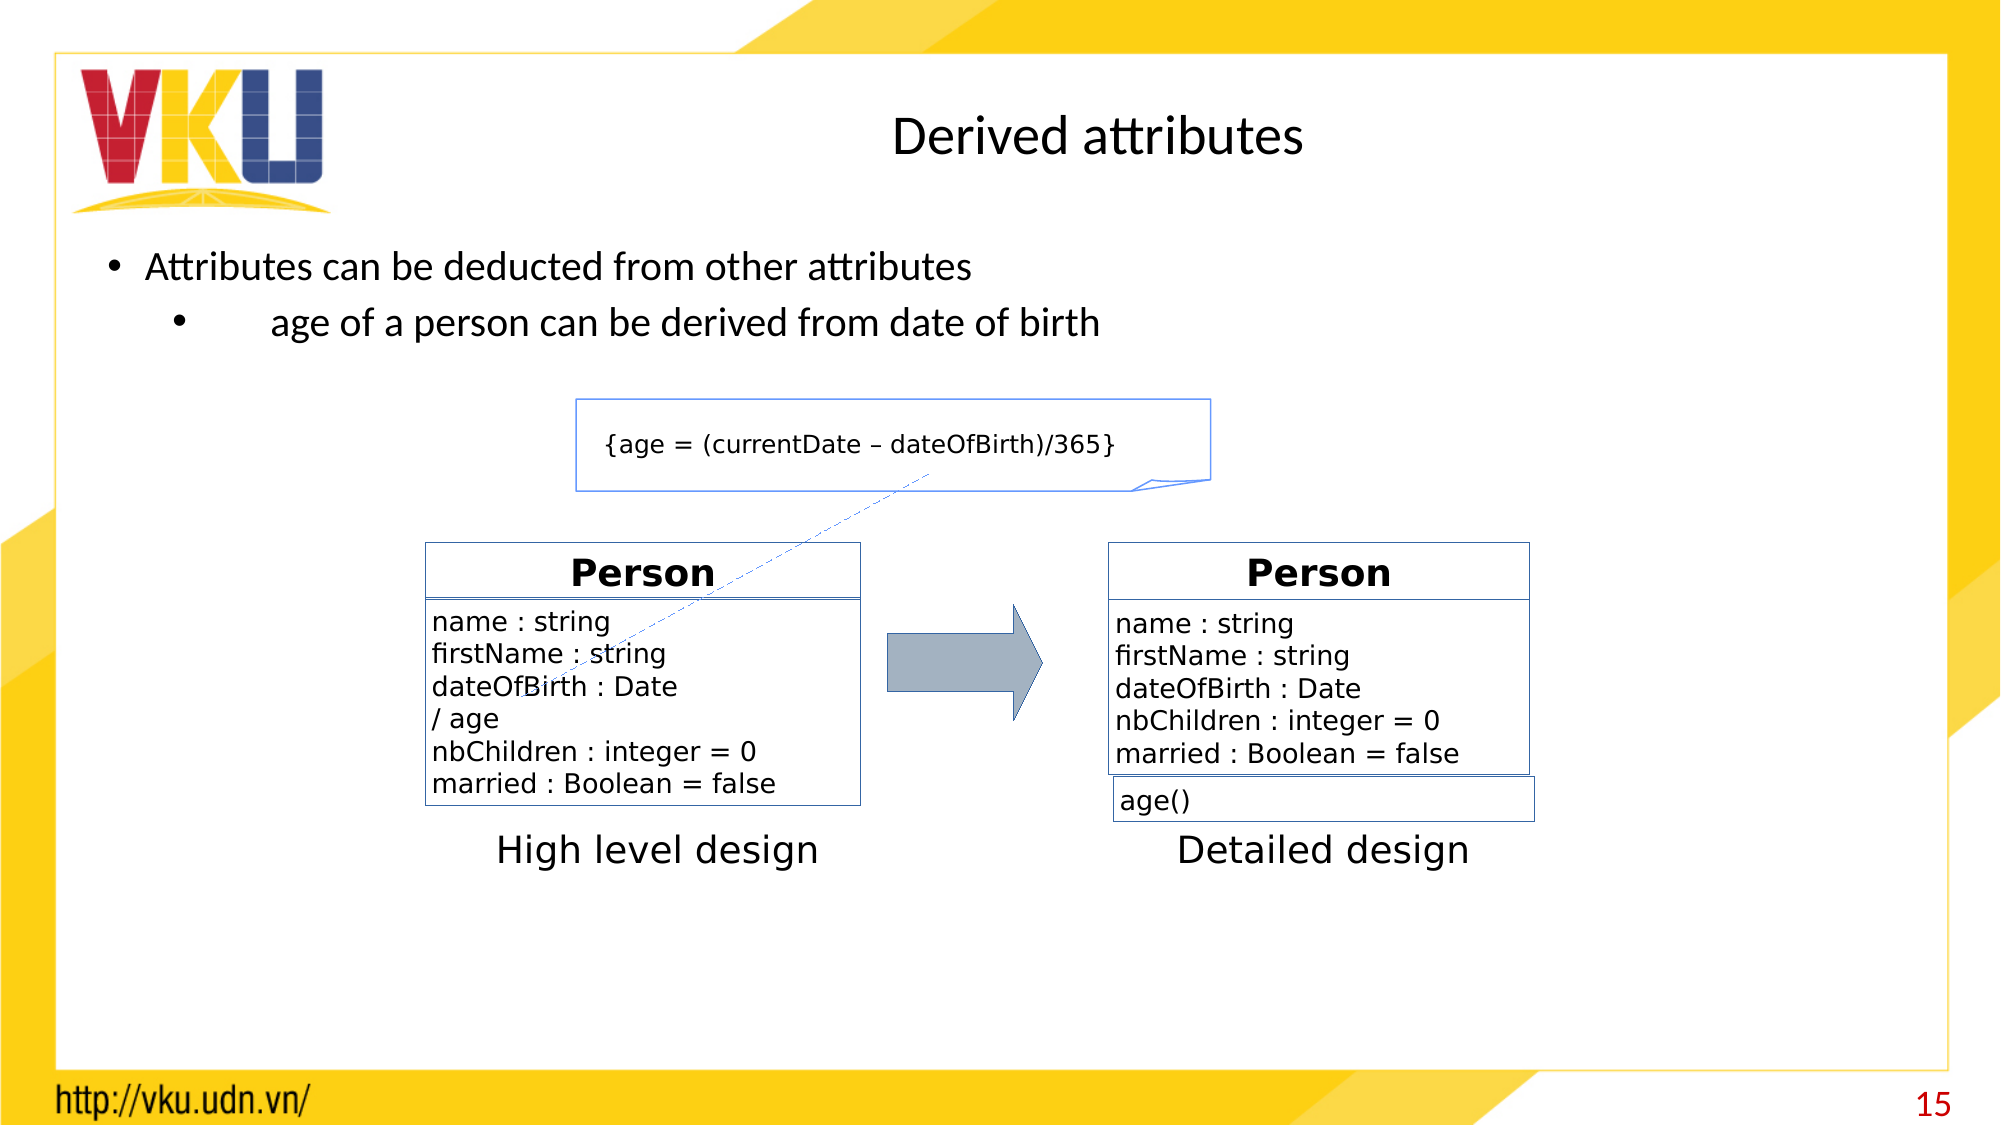

# Derived attributes
Attributes can be deducted from other attributes
age of a person can be derived from date of birth

{age = (currentDate – dateOfBirth)/365}

Person
Person
name : string
firstName : string
dateOfBirth : Date
/ age
nbChildren : integer = 0
married : Boolean = false
name : string
firstName : string
dateOfBirth : Date
nbChildren : integer = 0
married : Boolean = false

age()
High level design
Detailed design
15